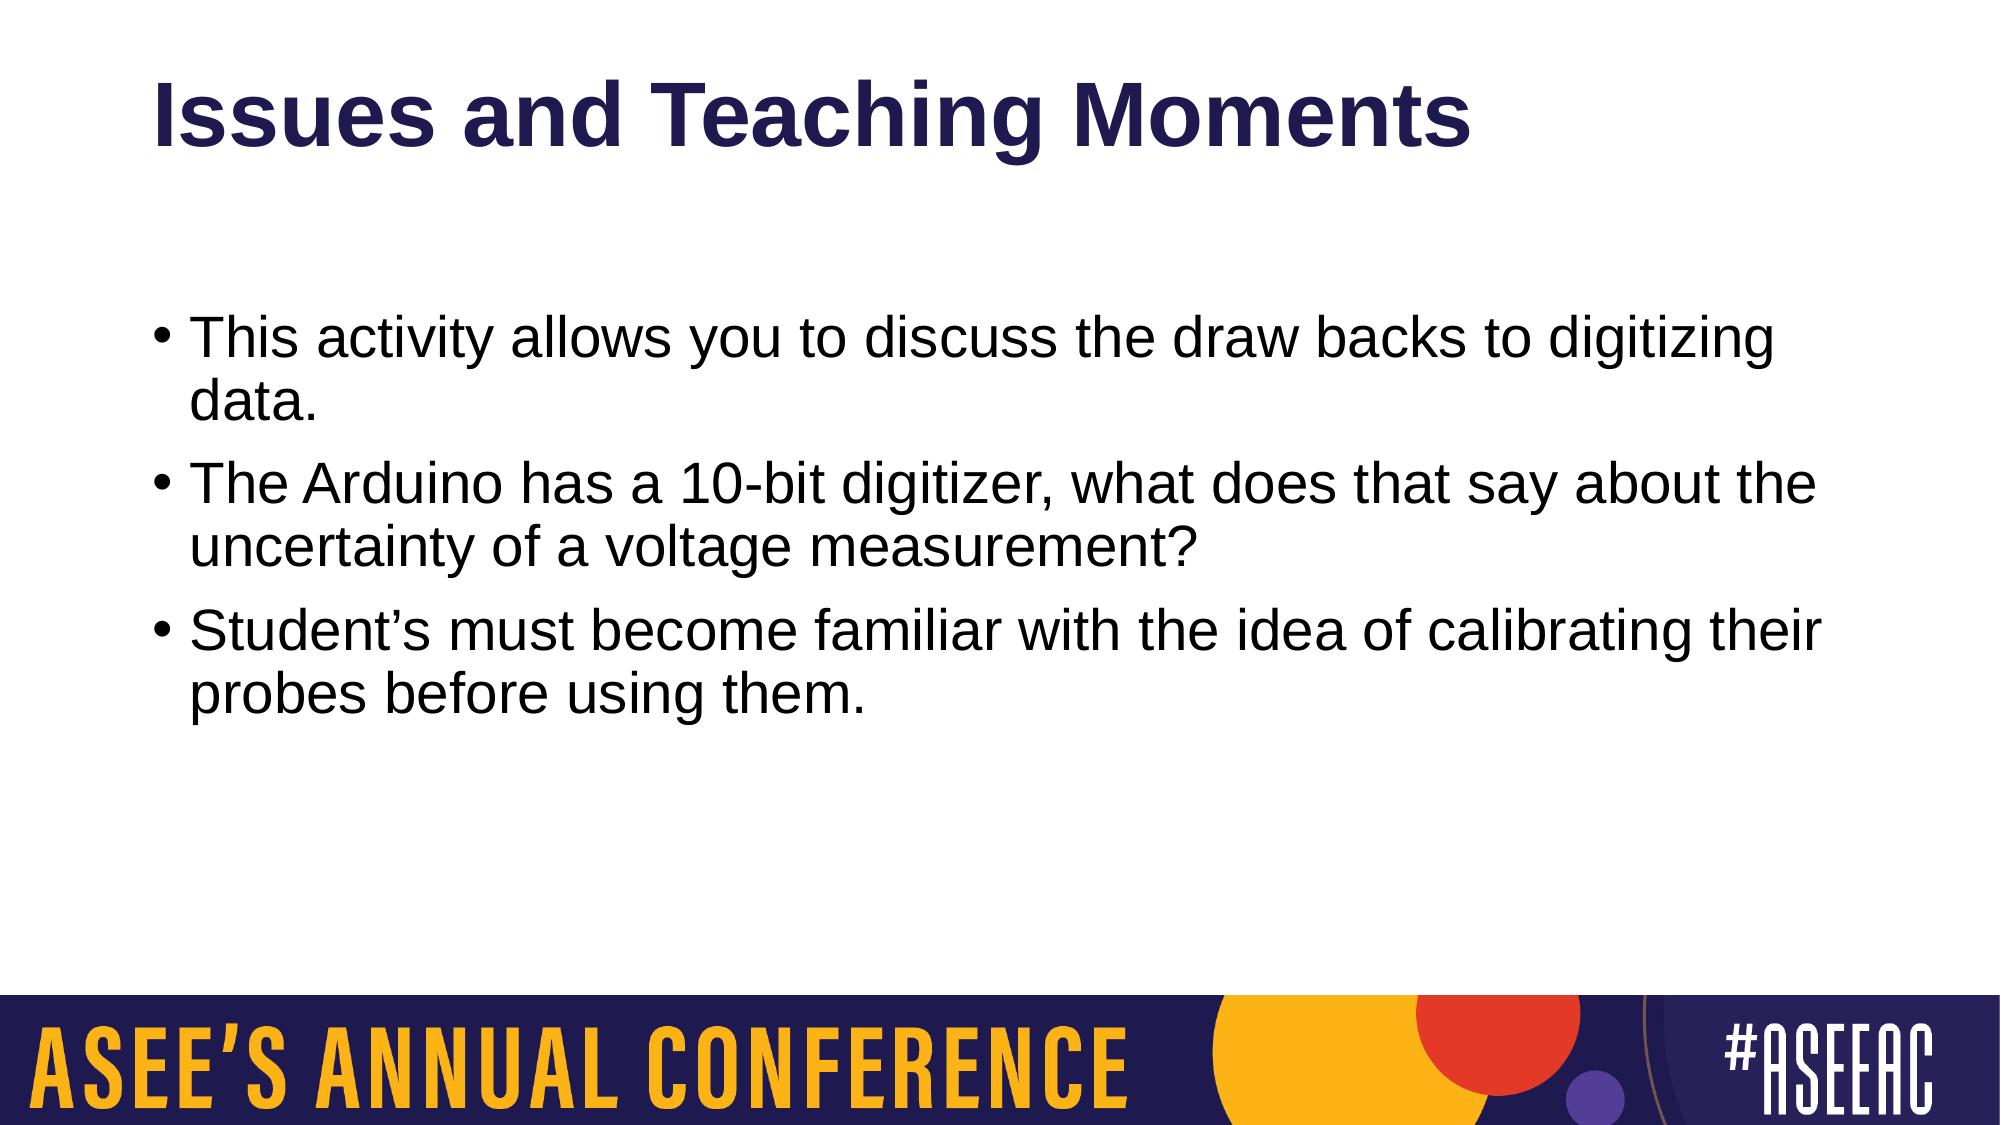

# Issues and Teaching Moments
This activity allows you to discuss the draw backs to digitizing data.
The Arduino has a 10-bit digitizer, what does that say about the uncertainty of a voltage measurement?
Student’s must become familiar with the idea of calibrating their probes before using them.